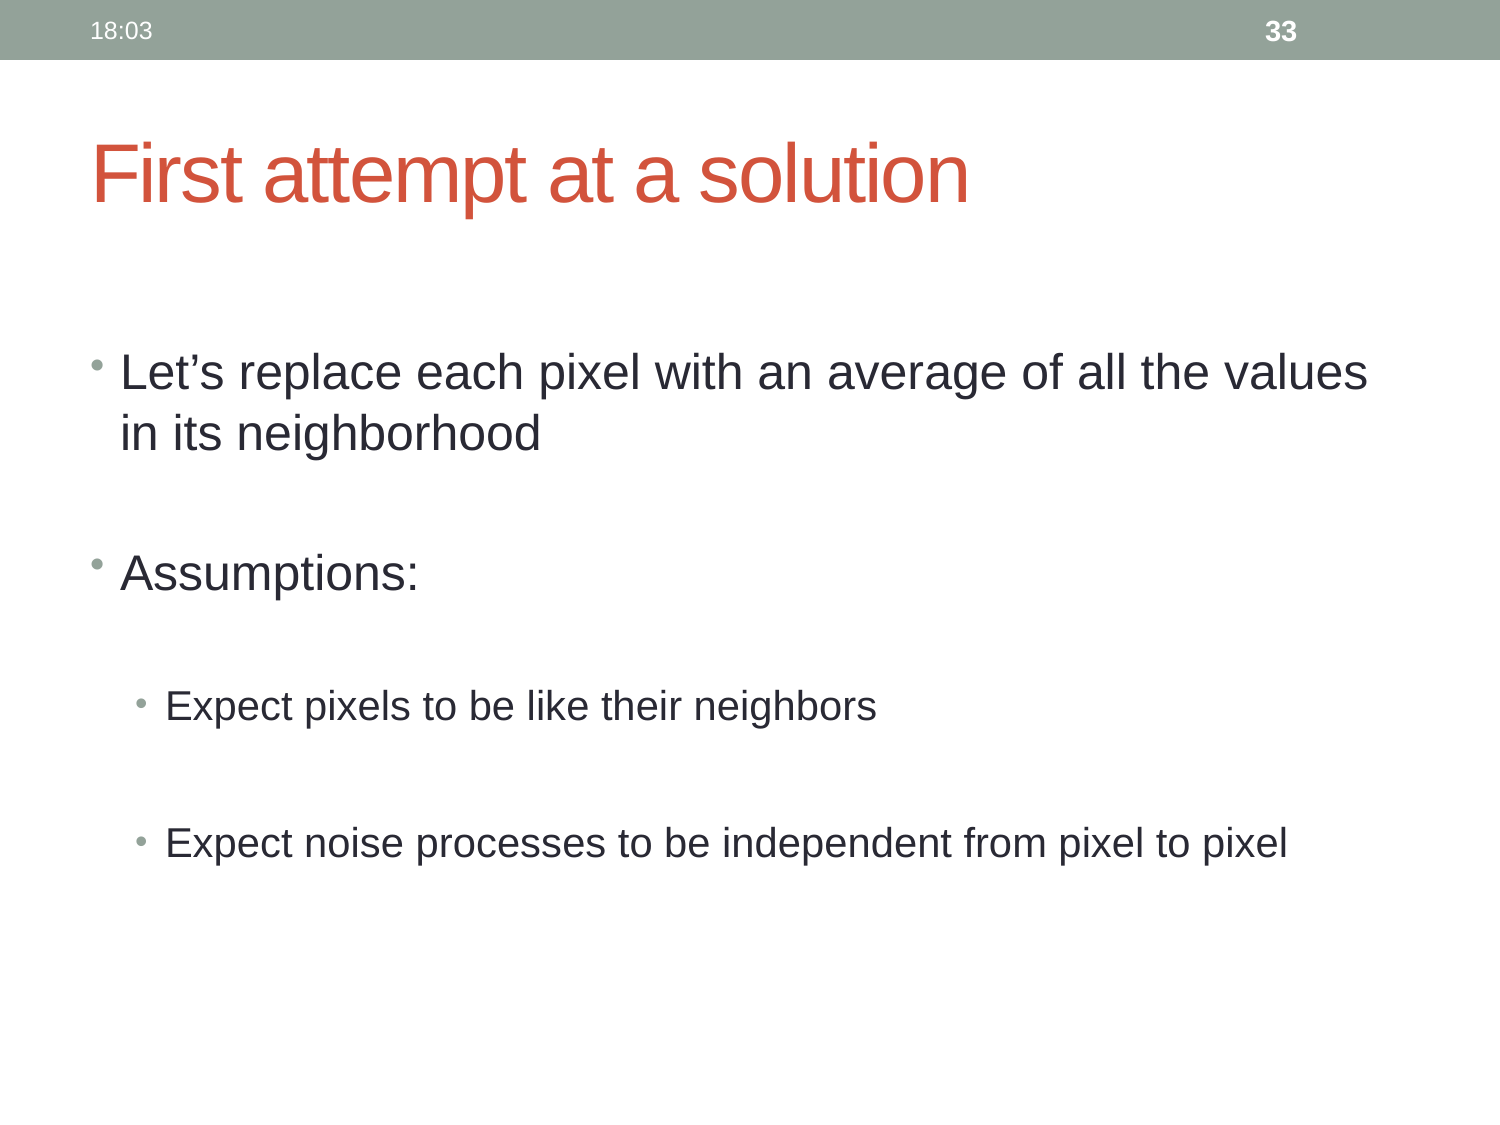

18:03
33
# First attempt at a solution

Let’s replace each pixel with an average of all the values in its neighborhood

Assumptions:

Expect pixels to be like their neighbors

Expect noise processes to be independent from pixel to pixel